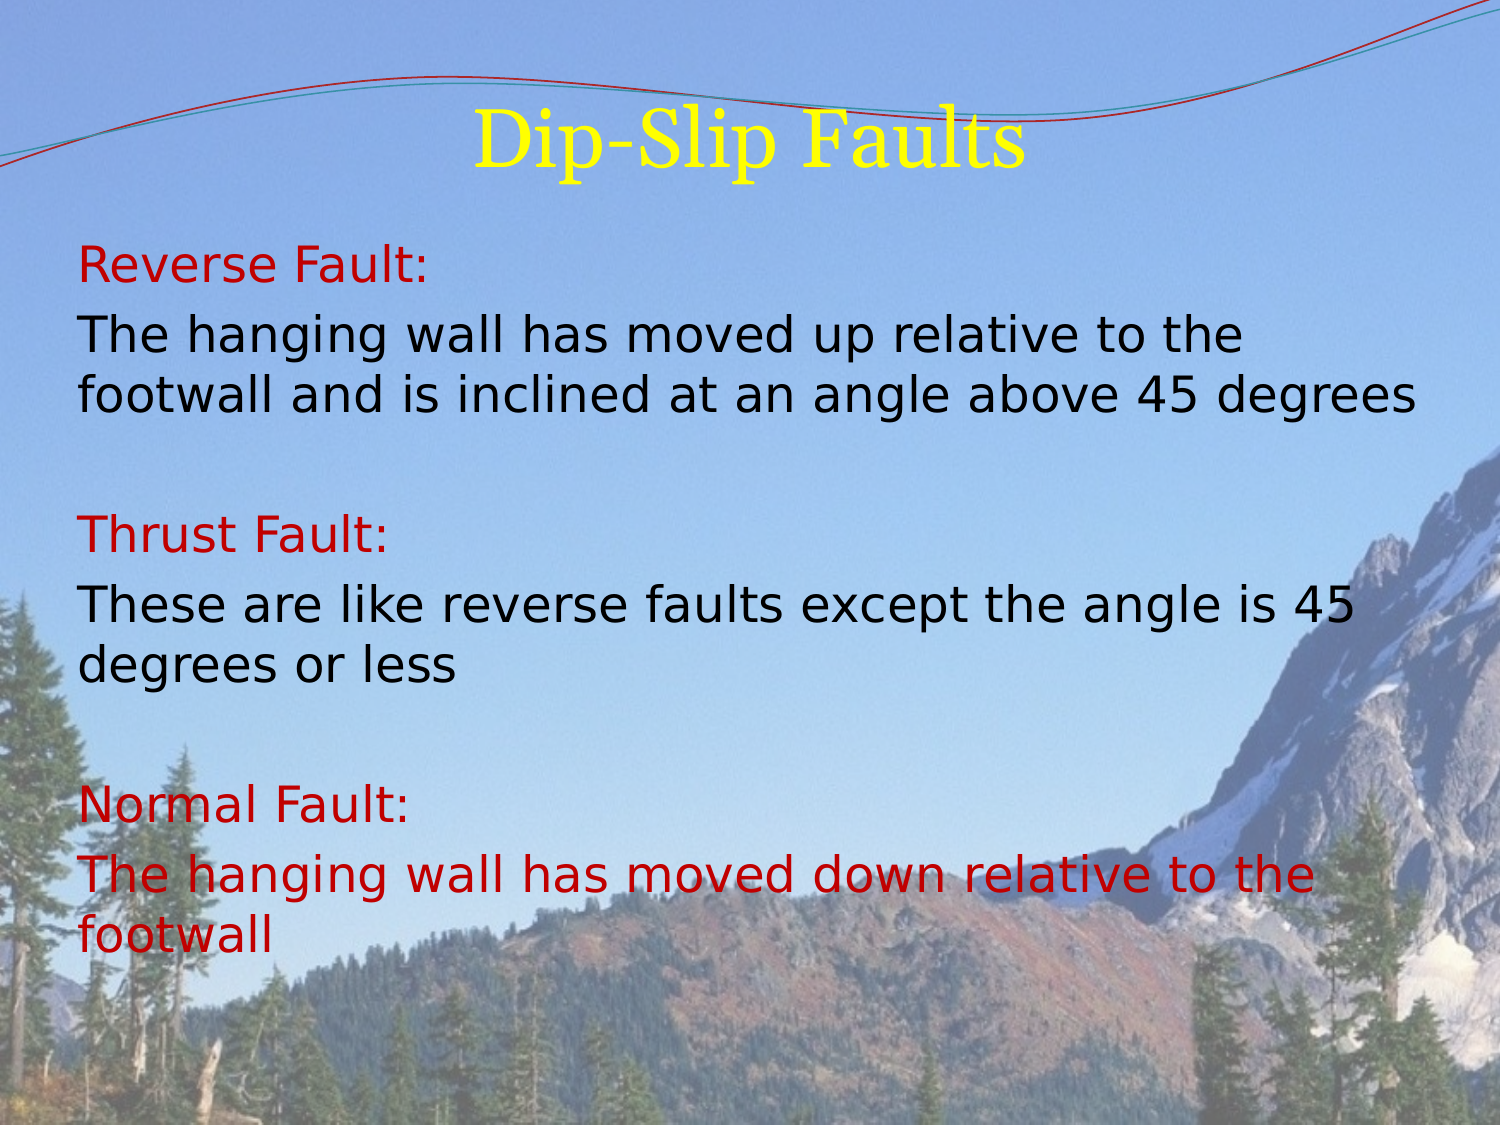

# Dip-Slip Faults
Reverse Fault:
The hanging wall has moved up relative to the footwall and is inclined at an angle above 45 degrees

Thrust Fault:
These are like reverse faults except the angle is 45 degrees or less

Normal Fault:
The hanging wall has moved down relative to the footwall